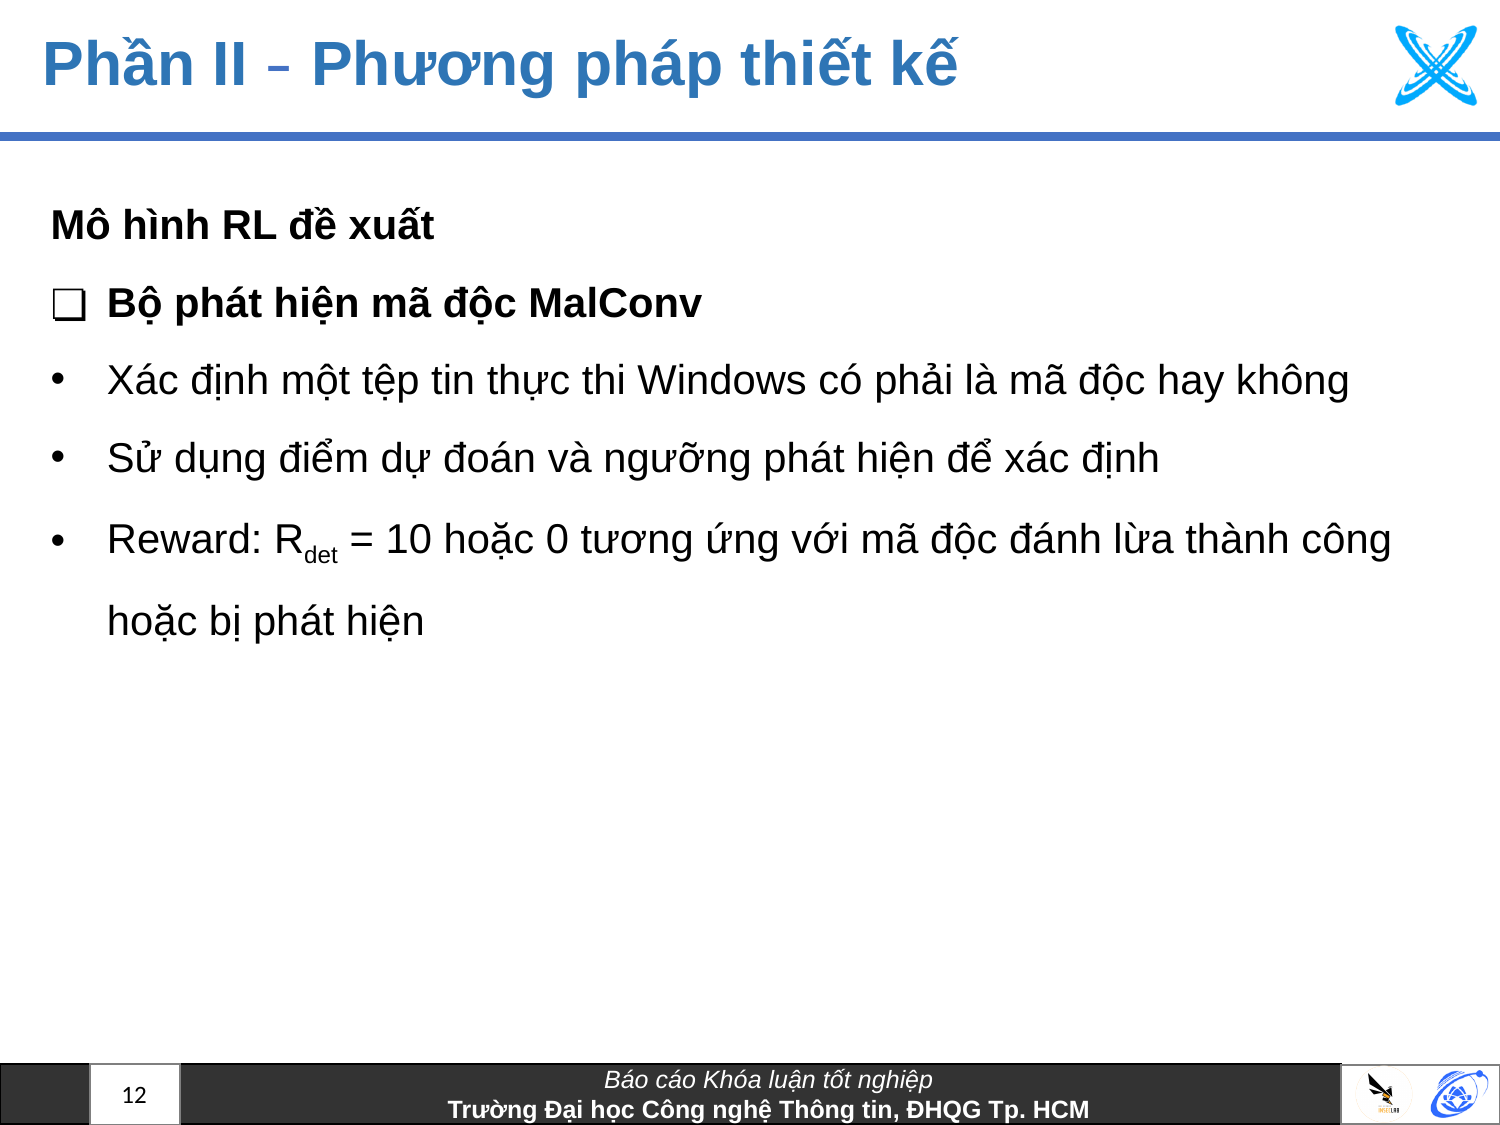

# Phần II – Phương pháp thiết kế
Mô hình RL đề xuất
Bộ phát hiện mã độc MalConv
Xác định một tệp tin thực thi Windows có phải là mã độc hay không
Sử dụng điểm dự đoán và ngưỡng phát hiện để xác định
Reward: Rdet = 10 hoặc 0 tương ứng với mã độc đánh lừa thành công hoặc bị phát hiện

12